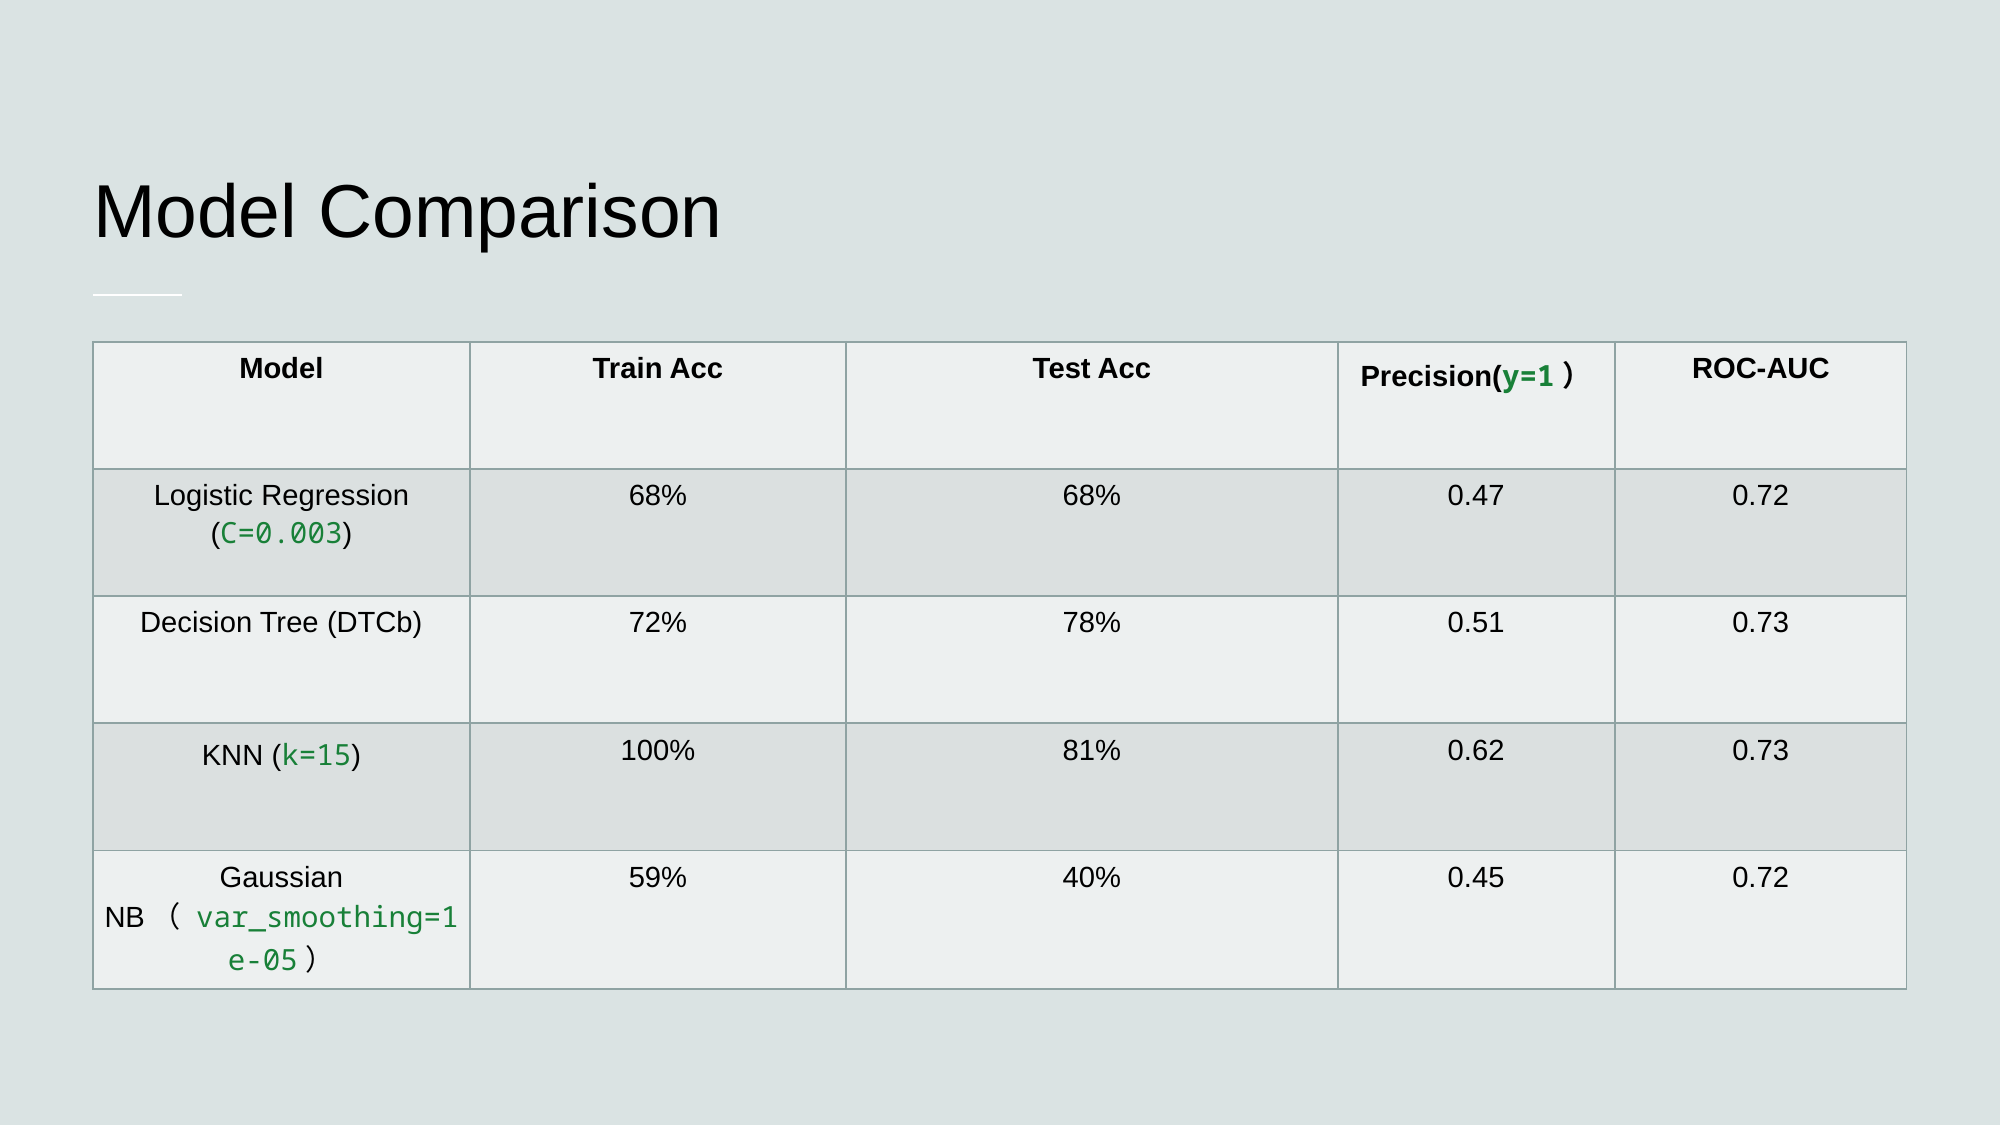

# Model Comparison
| Model | Train Acc | Test Acc | Precision(y=1） | ROC-AUC |
| --- | --- | --- | --- | --- |
| Logistic Regression (C=0.003) | 68% | 68% | 0.47 | 0.72 |
| Decision Tree (DTCb) | 72% | 78% | 0.51 | 0.73 |
| KNN (k=15) | 100% | 81% | 0.62 | 0.73 |
| Gaussian NB（ var\_smoothing=1e-05） | 59% | 40% | 0.45 | 0.72 |